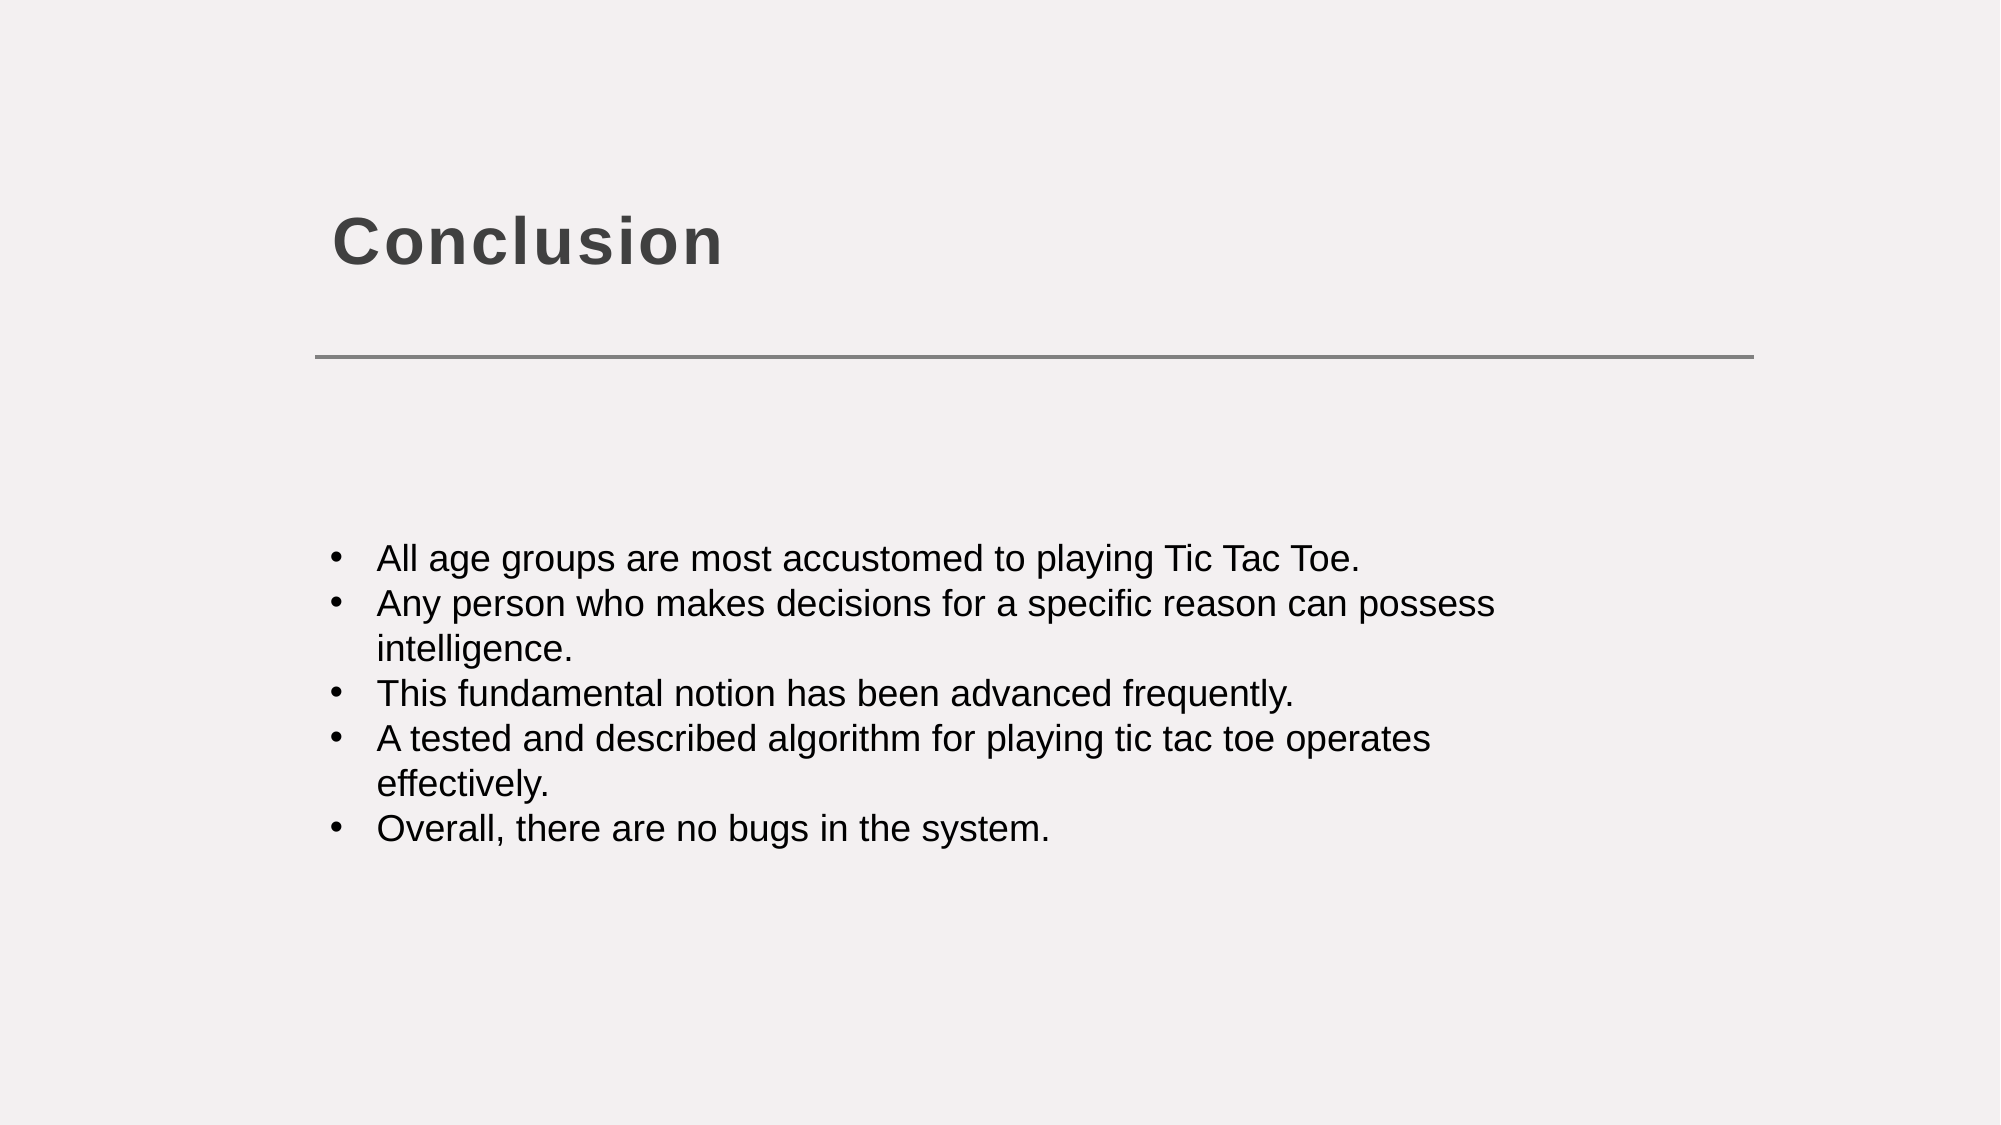

# Conclusion
All age groups are most accustomed to playing Tic Tac Toe.
Any person who makes decisions for a specific reason can possess intelligence.
This fundamental notion has been advanced frequently.
A tested and described algorithm for playing tic tac toe operates effectively.
Overall, there are no bugs in the system.